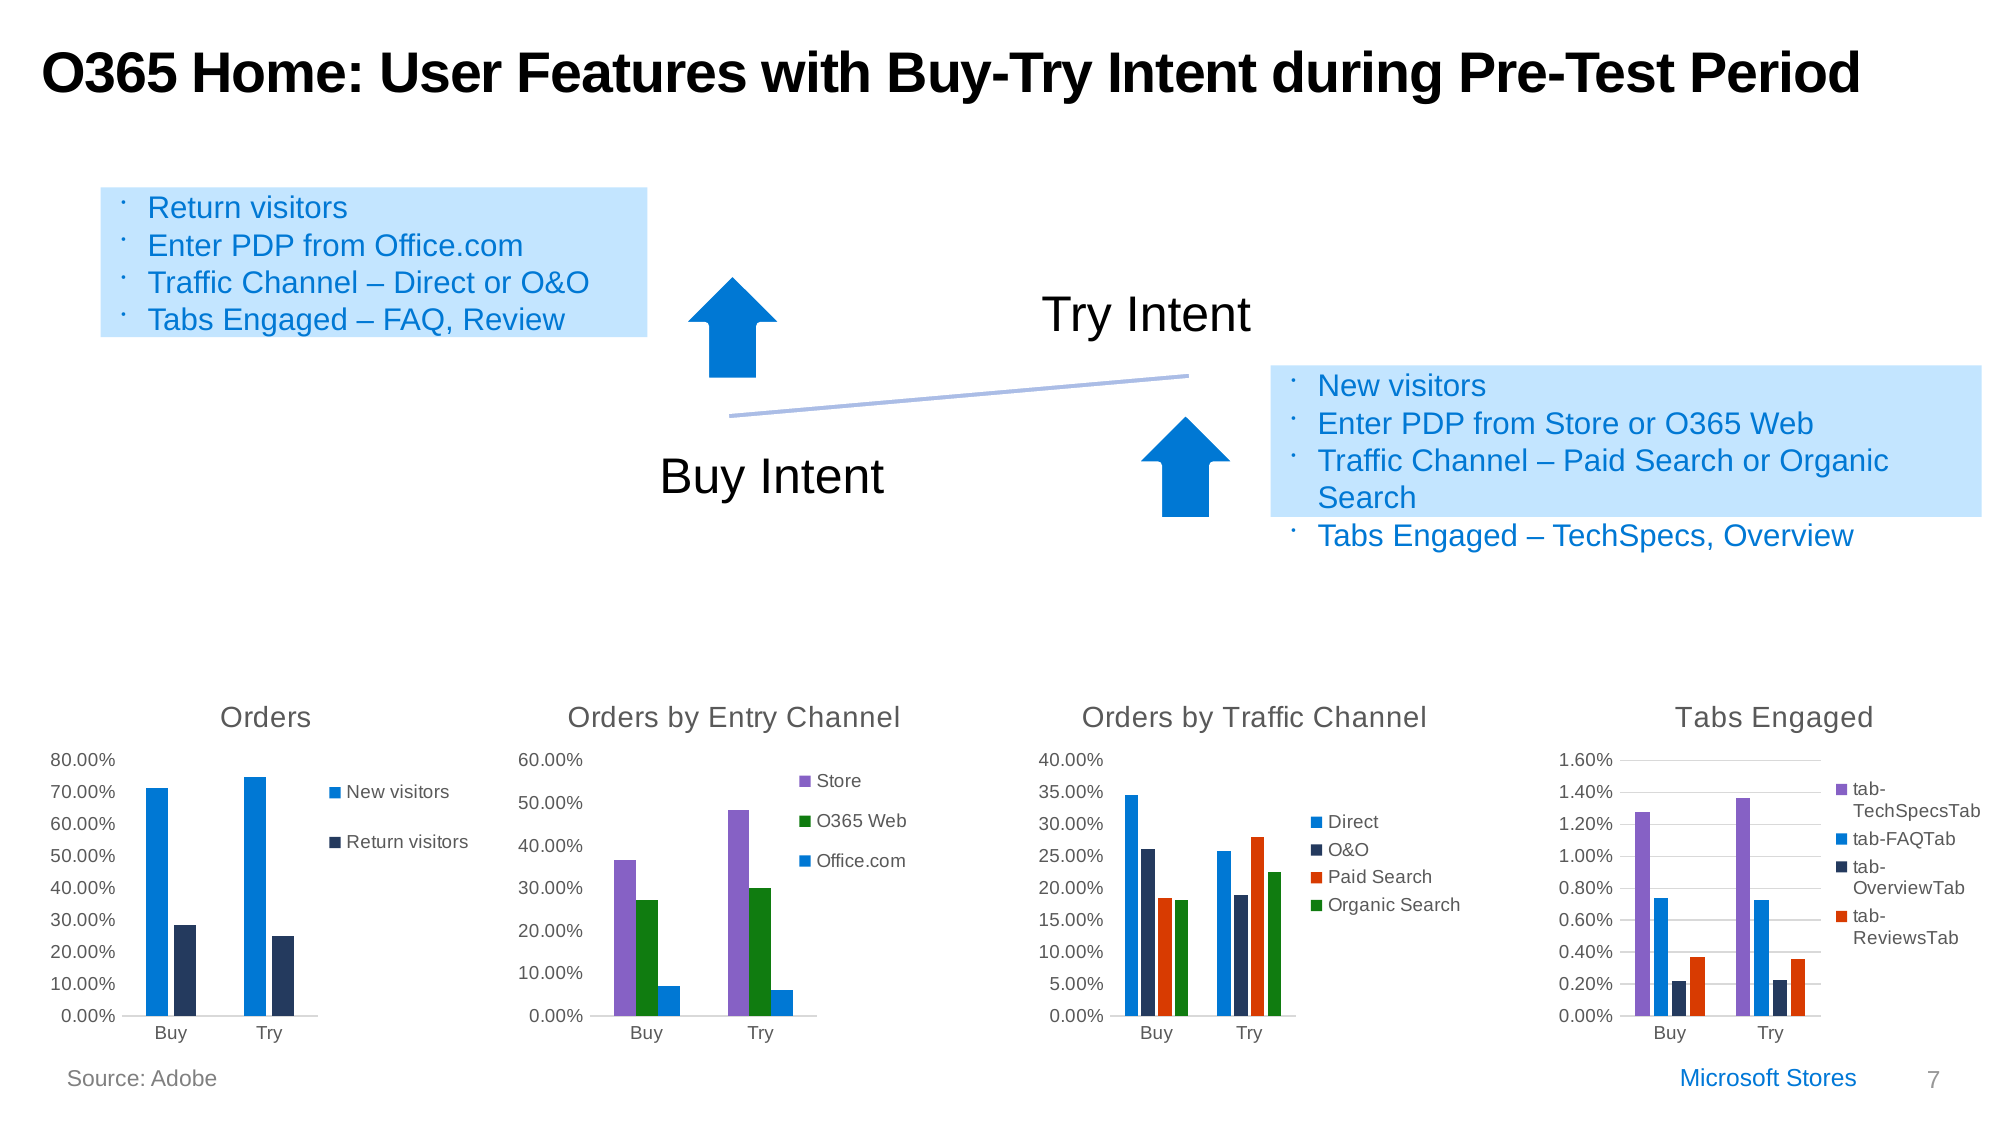

# O365 Home: User Features with Buy-Try Intent during Pre-Test Period
Return visitors
Enter PDP from Office.com
Traffic Channel – Direct or O&O
Tabs Engaged – FAQ, Review
Try Intent
Buy Intent
New visitors
Enter PDP from Store or O365 Web
Traffic Channel – Paid Search or Organic Search
Tabs Engaged – TechSpecs, Overview

### Chart: Orders

| Category | New visitors | Return visitors |
|---|---|---|
| Buy | 0.7154593602735727 | 0.2844989365694983 |
| Try | 0.748671711479633 | 0.2513282885203671 |

### Chart: Orders by Entry Channel

| Category | Store  | O365 Web | Office.com |
|---|---|---|---|
| Buy | 0.3670711872888778 | 0.27248842737395224 | 0.06960256891446683 |
| Try | 0.48526807277411044 | 0.3007567219449364 | 0.06053775559491225 |

### Chart: Orders by Traffic Channel

| Category | Direct | O&O | Paid Search | Organic Search |
|---|---|---|---|---|
| Buy | 0.3465115309228909 | 0.26243796655406815 | 0.1855373451770299 | 0.1817006547395638 |
| Try | 0.2579294799549187 | 0.1901465142489132 | 0.2807921429721462 | 0.2250845274512961 |

### Chart: Tabs Engaged

| Category | tab-TechSpecsTab | tab-FAQTab | tab-OverviewTab | tab-ReviewsTab |
|---|---|---|---|---|
| Buy | 0.012802869177196714 | 0.007423161933358355 | 0.0021685641603069353 | 0.003669877809750198 |
| Try | 0.01368539687650942 | 0.007245210111093222 | 0.0022540653678956688 | 0.003542102720978908 |
Source: Adobe